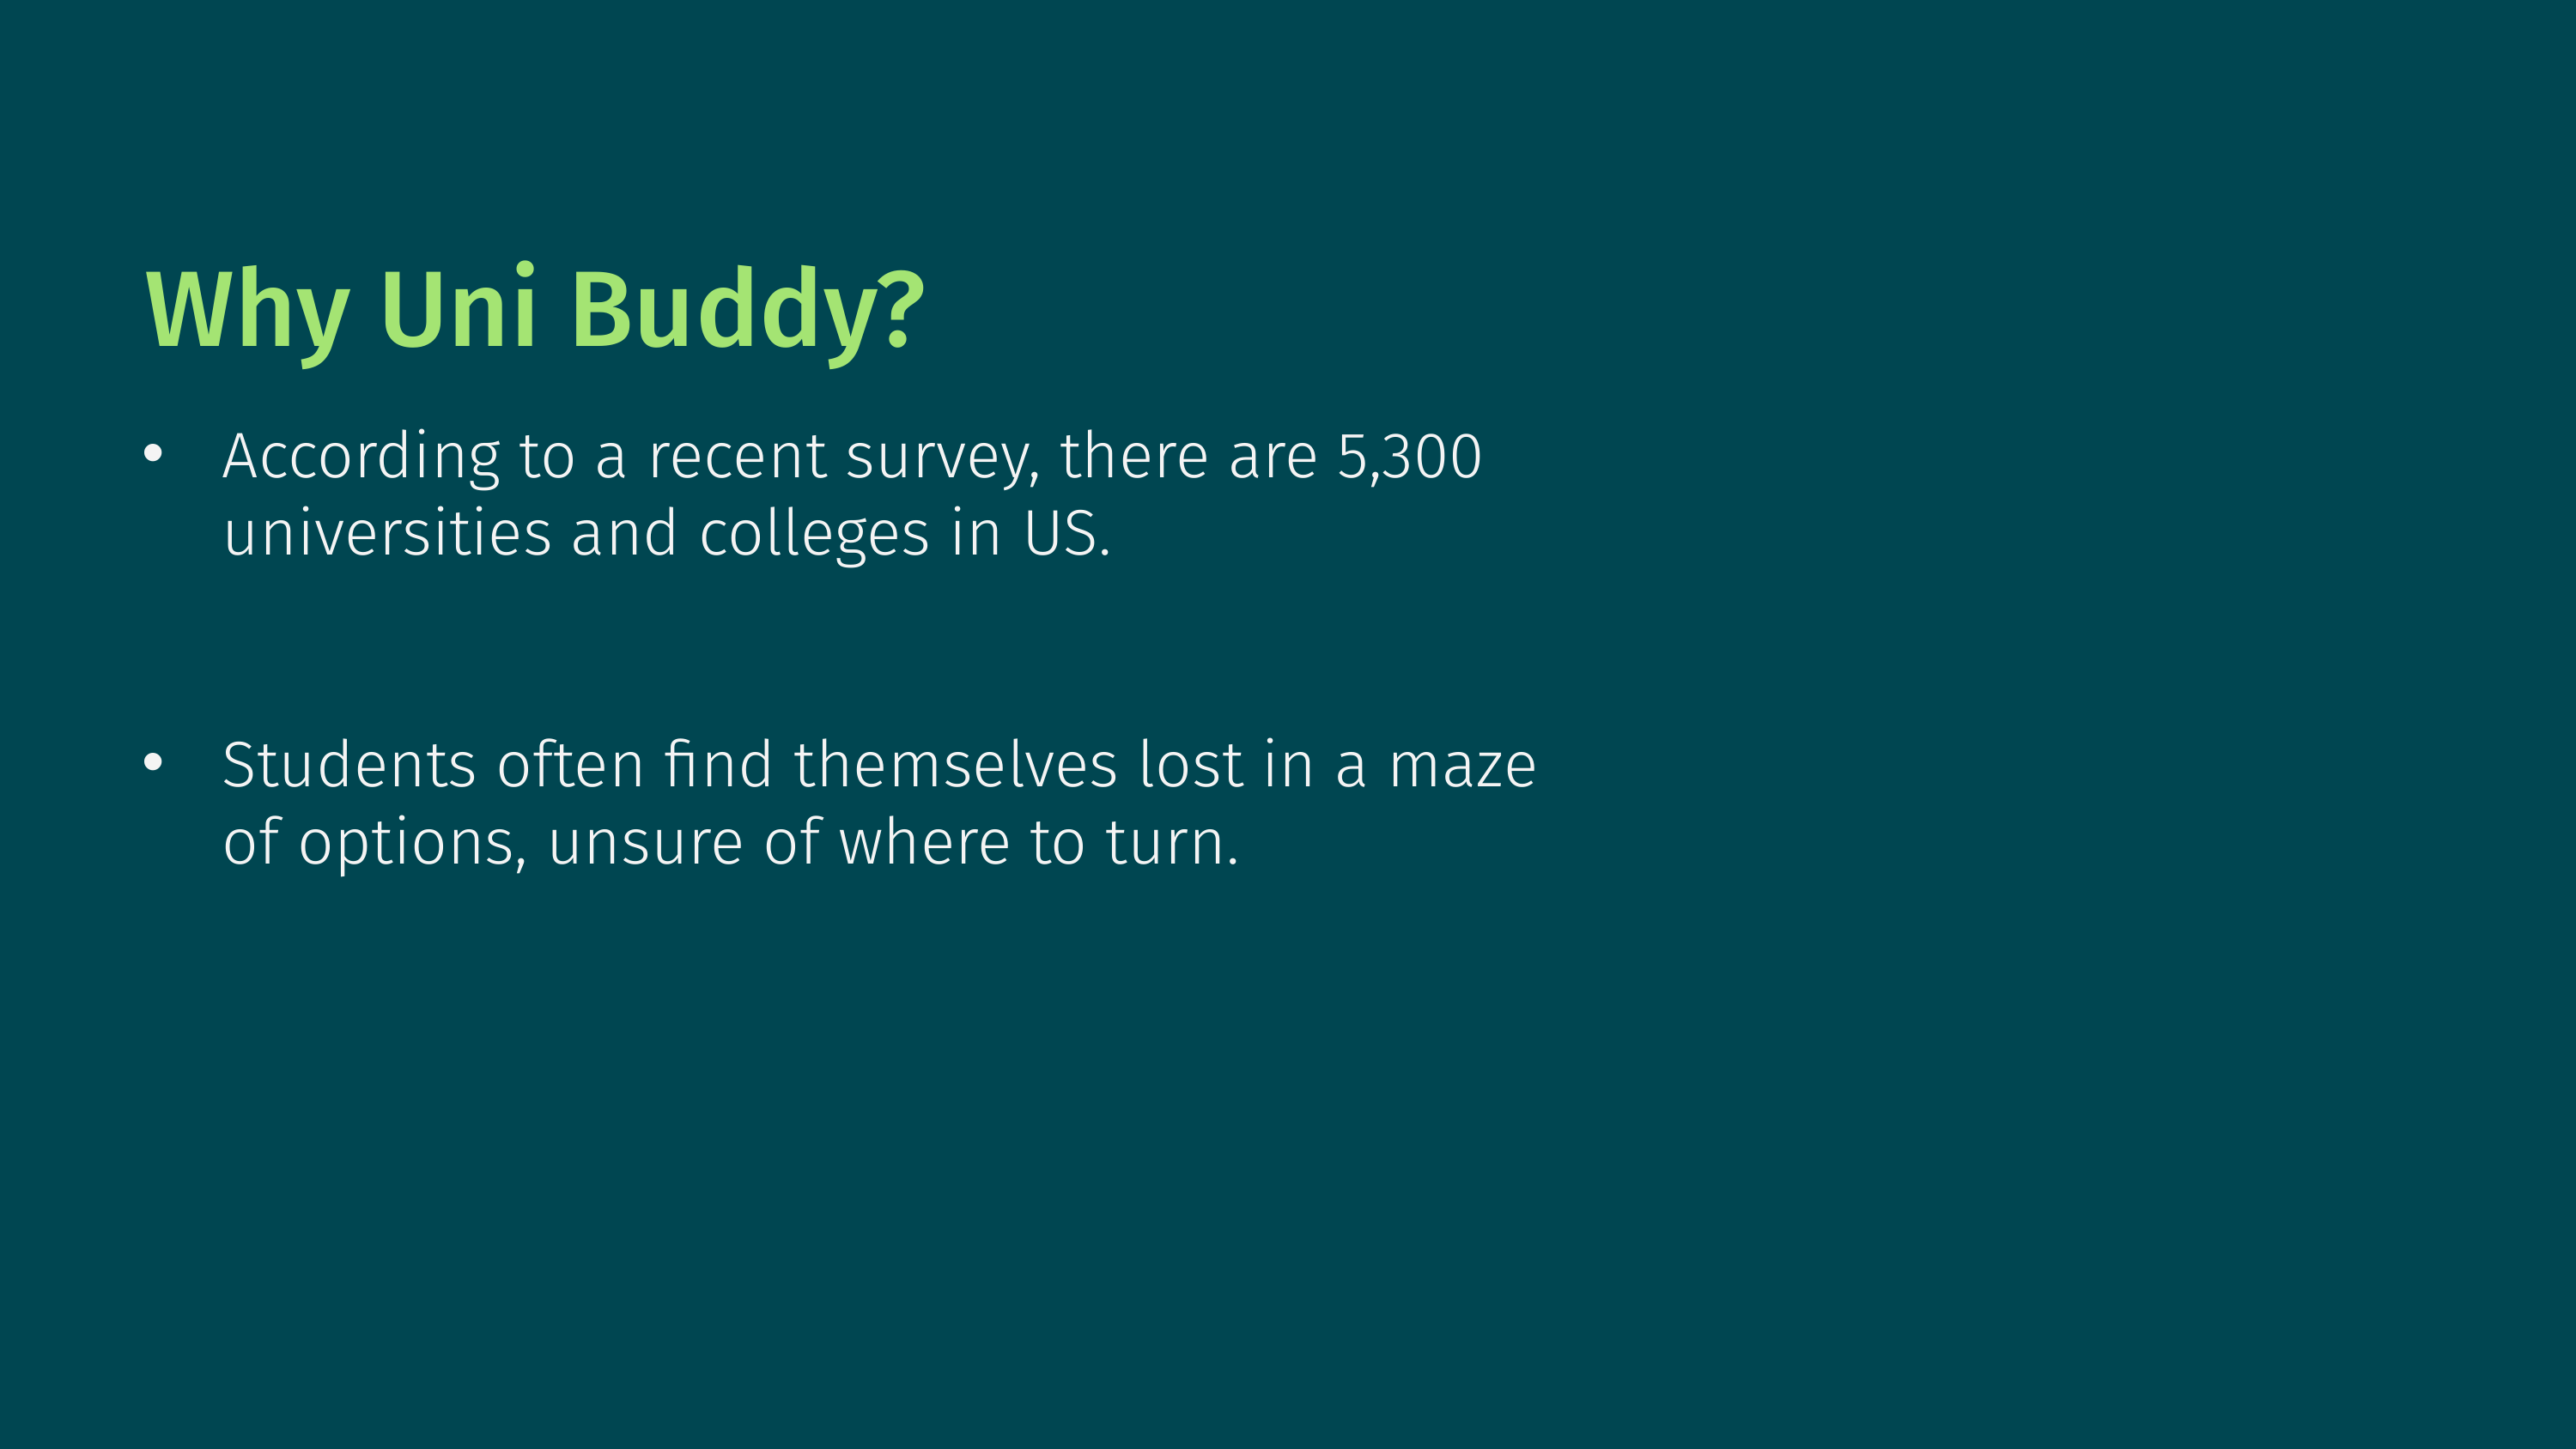

Why Uni Buddy?
According to a recent survey, there are 5,300 universities and colleges in US.

Students often find themselves lost in a maze of options, unsure of where to turn.